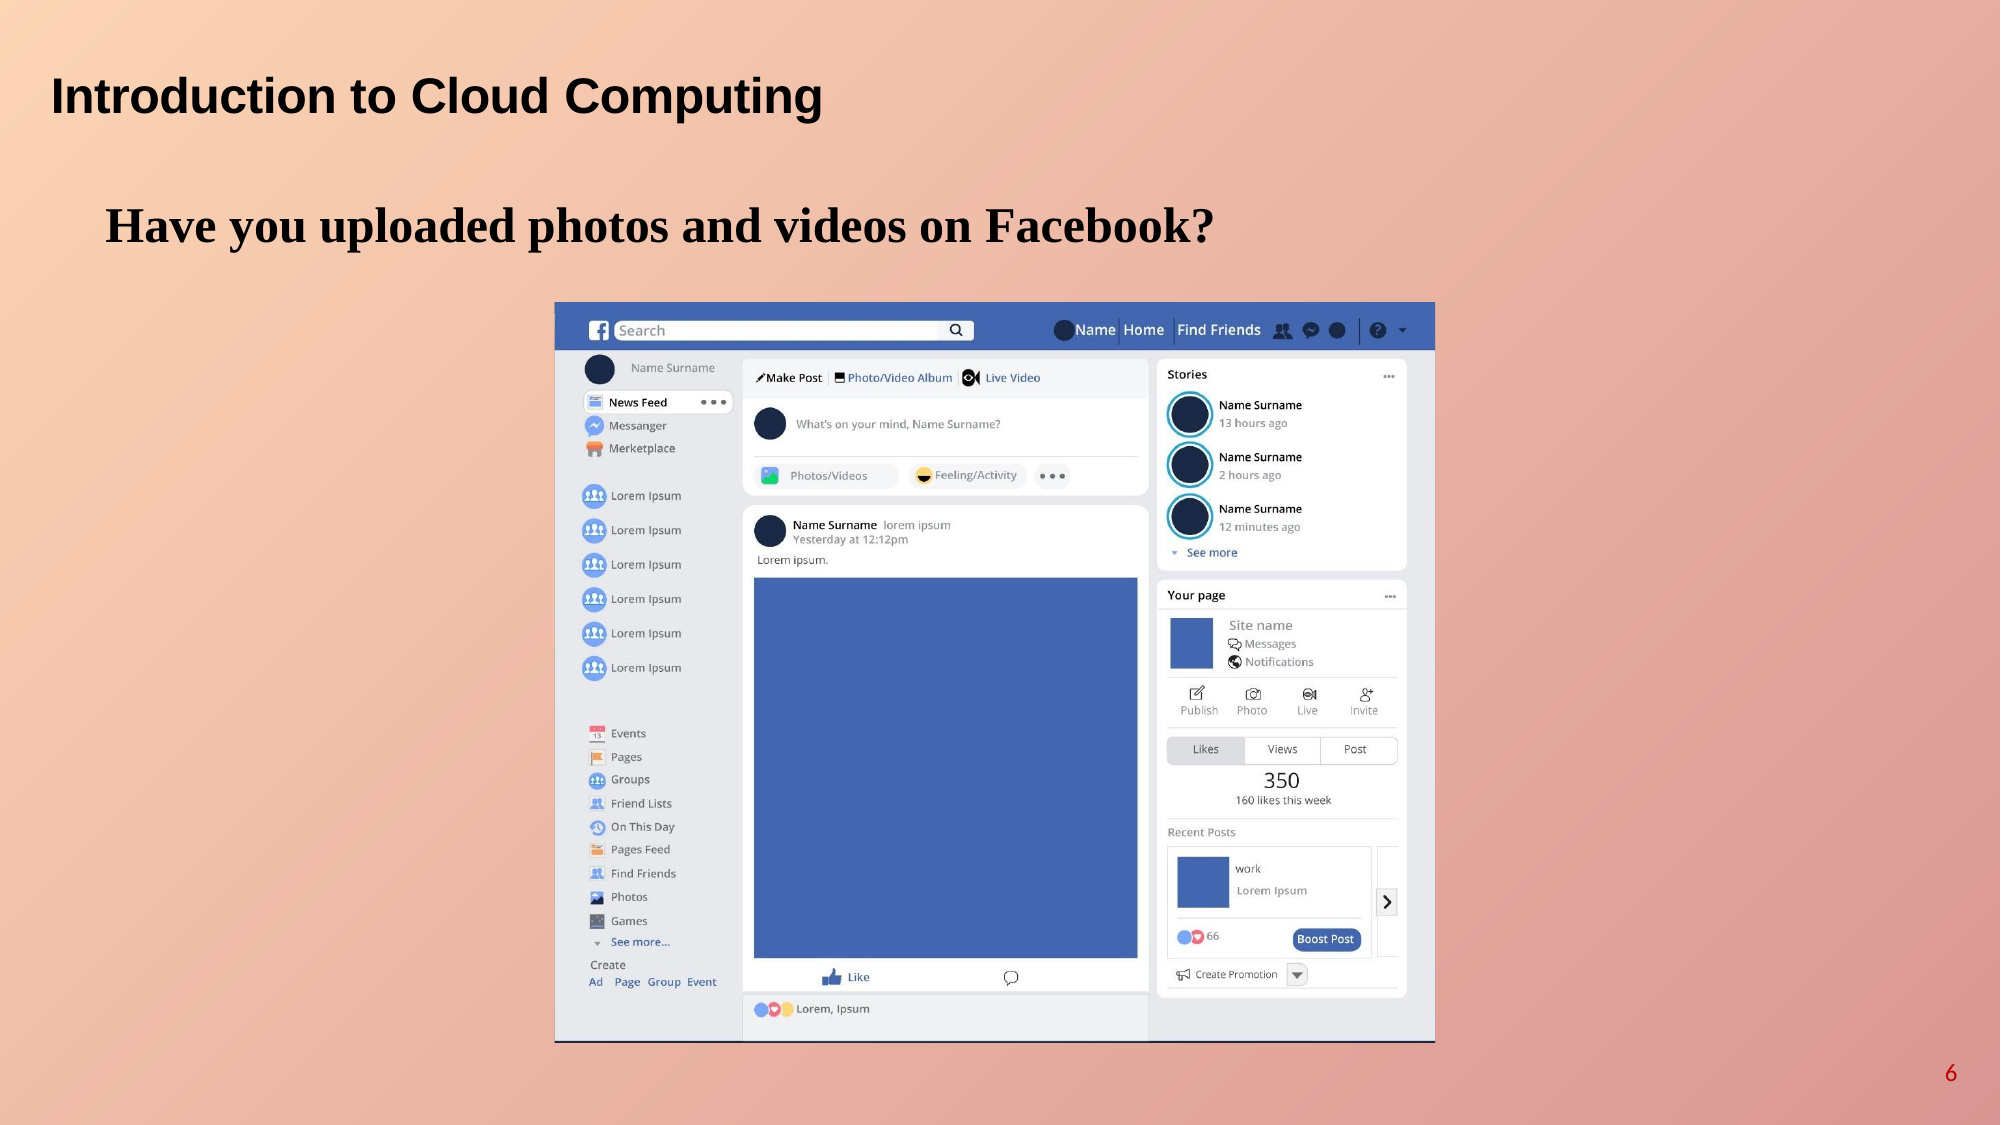

# Introduction to Cloud Computing
Have you uploaded photos and videos on Facebook?

6